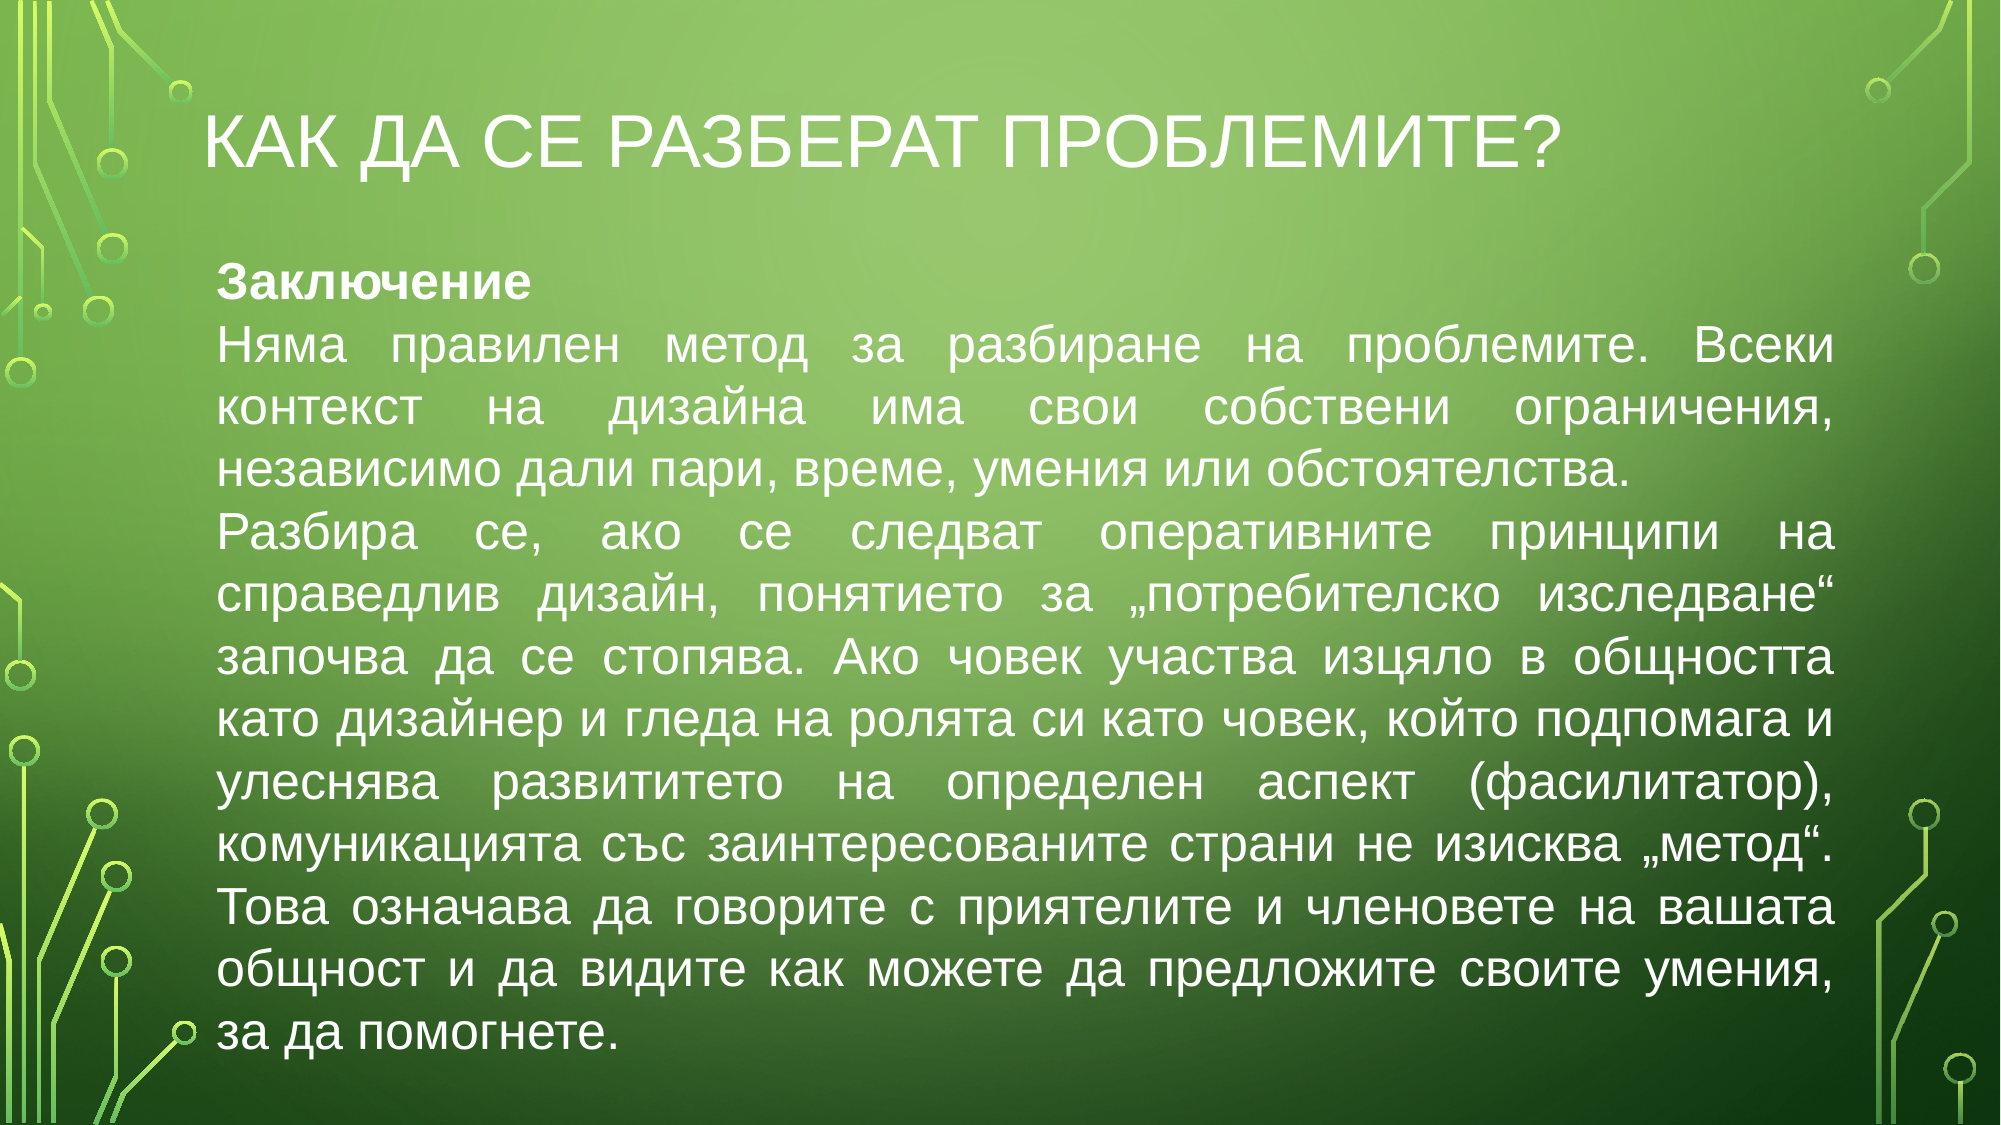

# Как да се разберат проблемите?
Заключение
Няма правилен метод за разбиране на проблемите. Всеки контекст на дизайна има свои собствени ограничения, независимо дали пари, време, умения или обстоятелства.
Разбира се, ако се следват оперативните принципи на справедлив дизайн, понятието за „потребителско изследване“ започва да се стопява. Ако човек участва изцяло в общността като дизайнер и гледа на ролята си като човек, който подпомага и улеснява развититето на определен аспект (фасилитатор), комуникацията със заинтересованите страни не изисква „метод“. Това означава да говорите с приятелите и членовете на вашата общност и да видите как можете да предложите своите умения, за да помогнете.